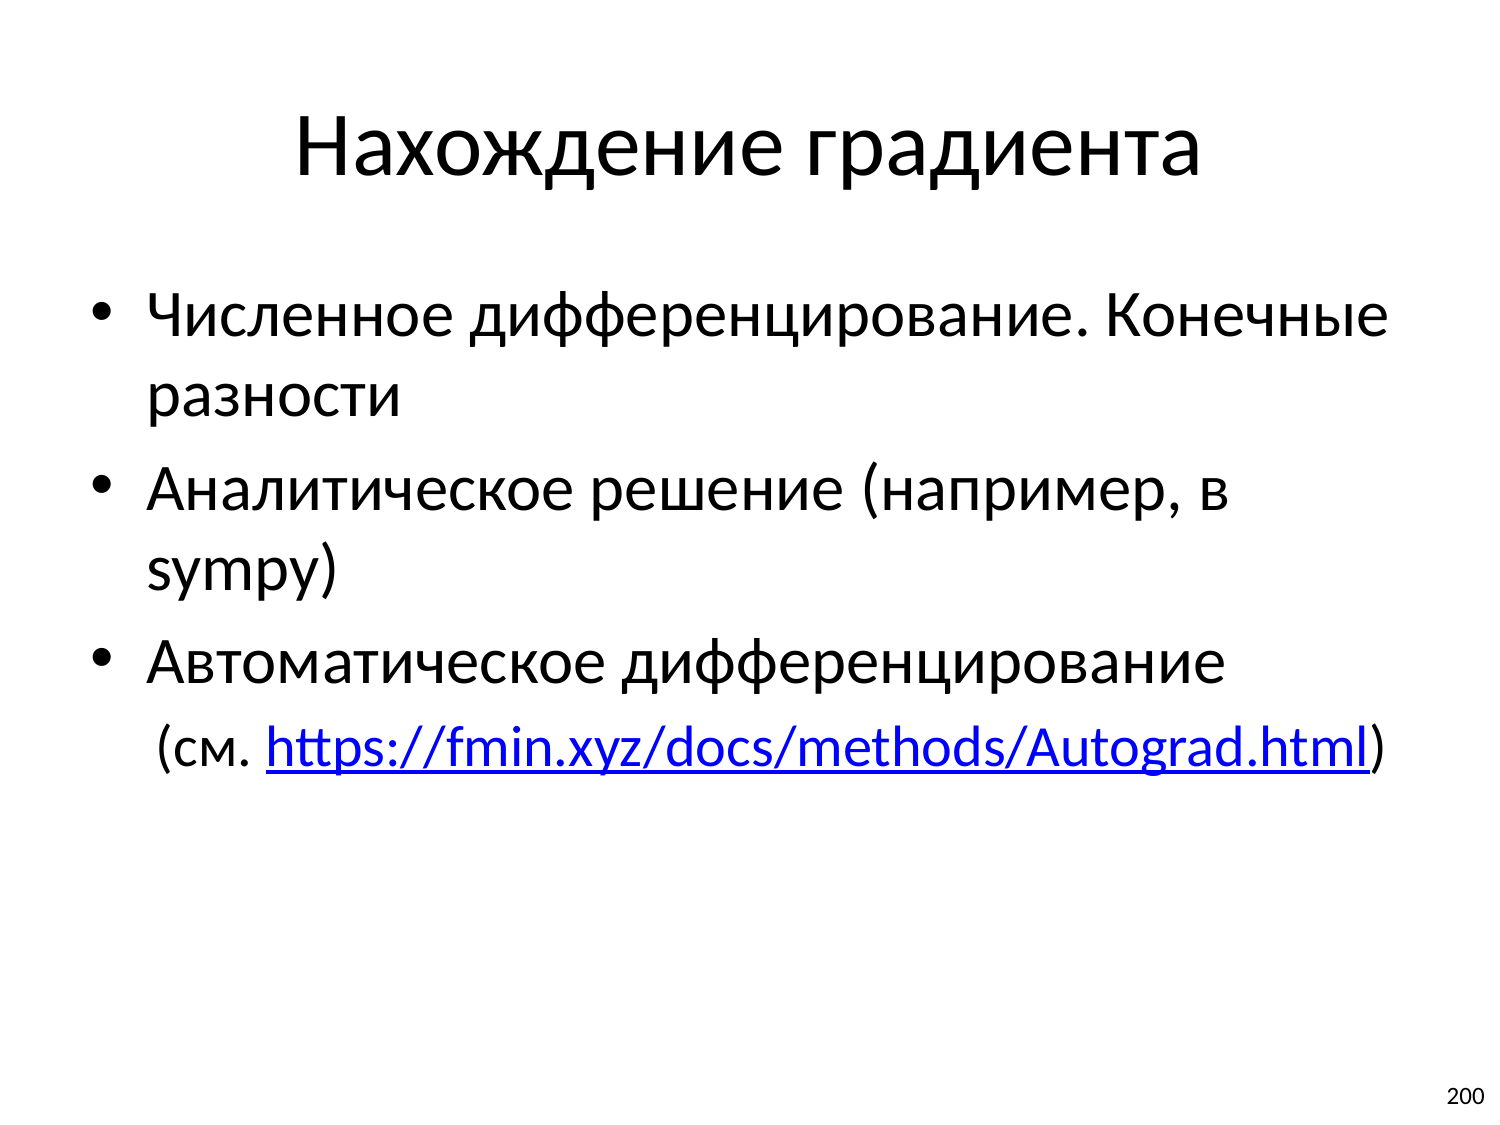

# Нахождение градиента
Численное дифференцирование. Конечные разности
Аналитическое решение (например, в sympy)
Автоматическое дифференцирование
(см. https://fmin.xyz/docs/methods/Autograd.html)

200